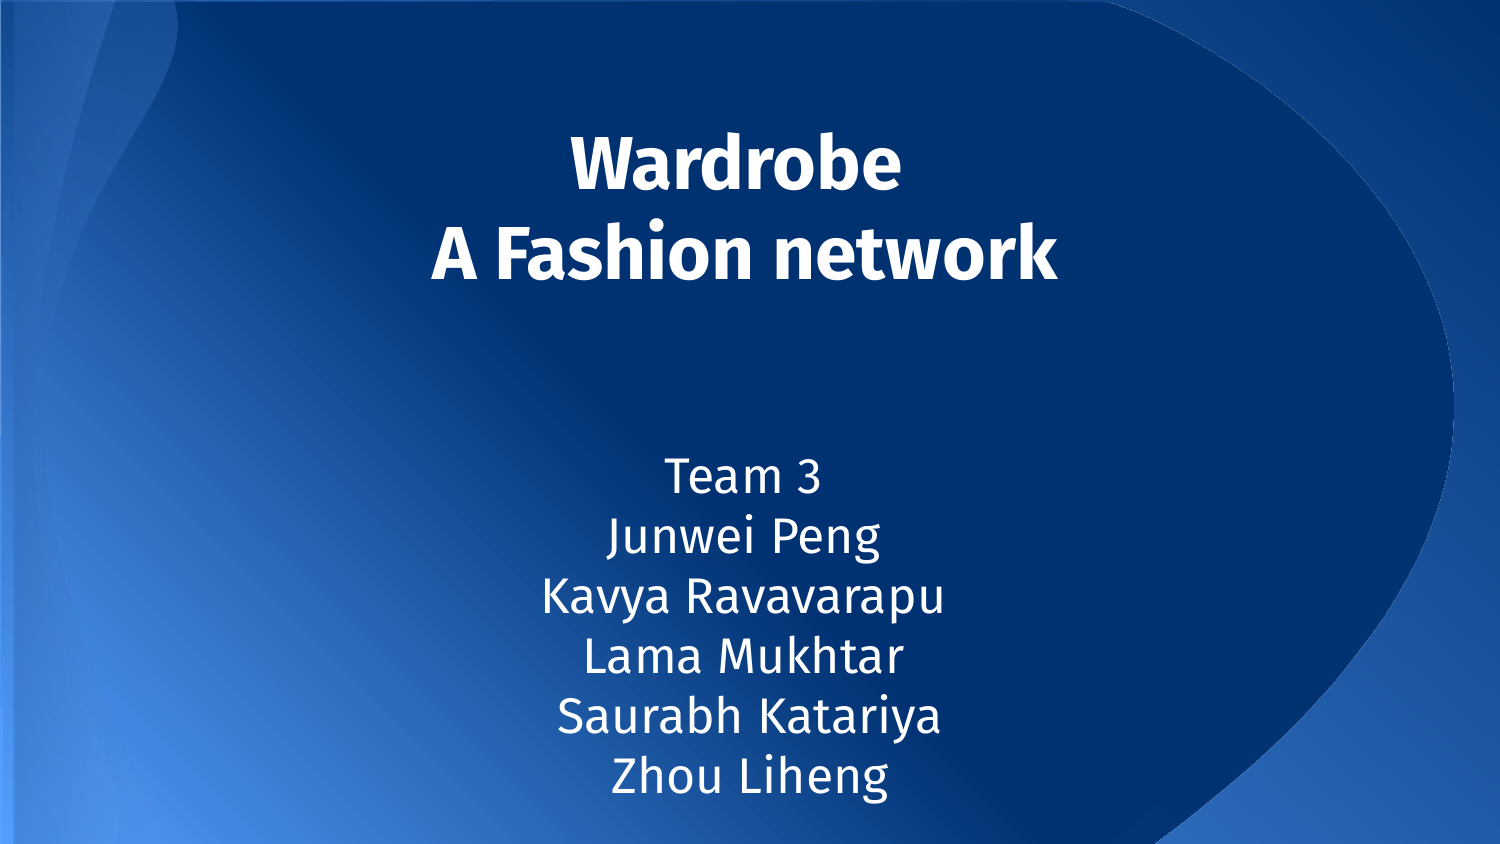

# Wardrobe
A Fashion network
Team 3
Junwei Peng
Kavya Ravavarapu
Lama Mukhtar
Saurabh Katariya
Zhou Liheng